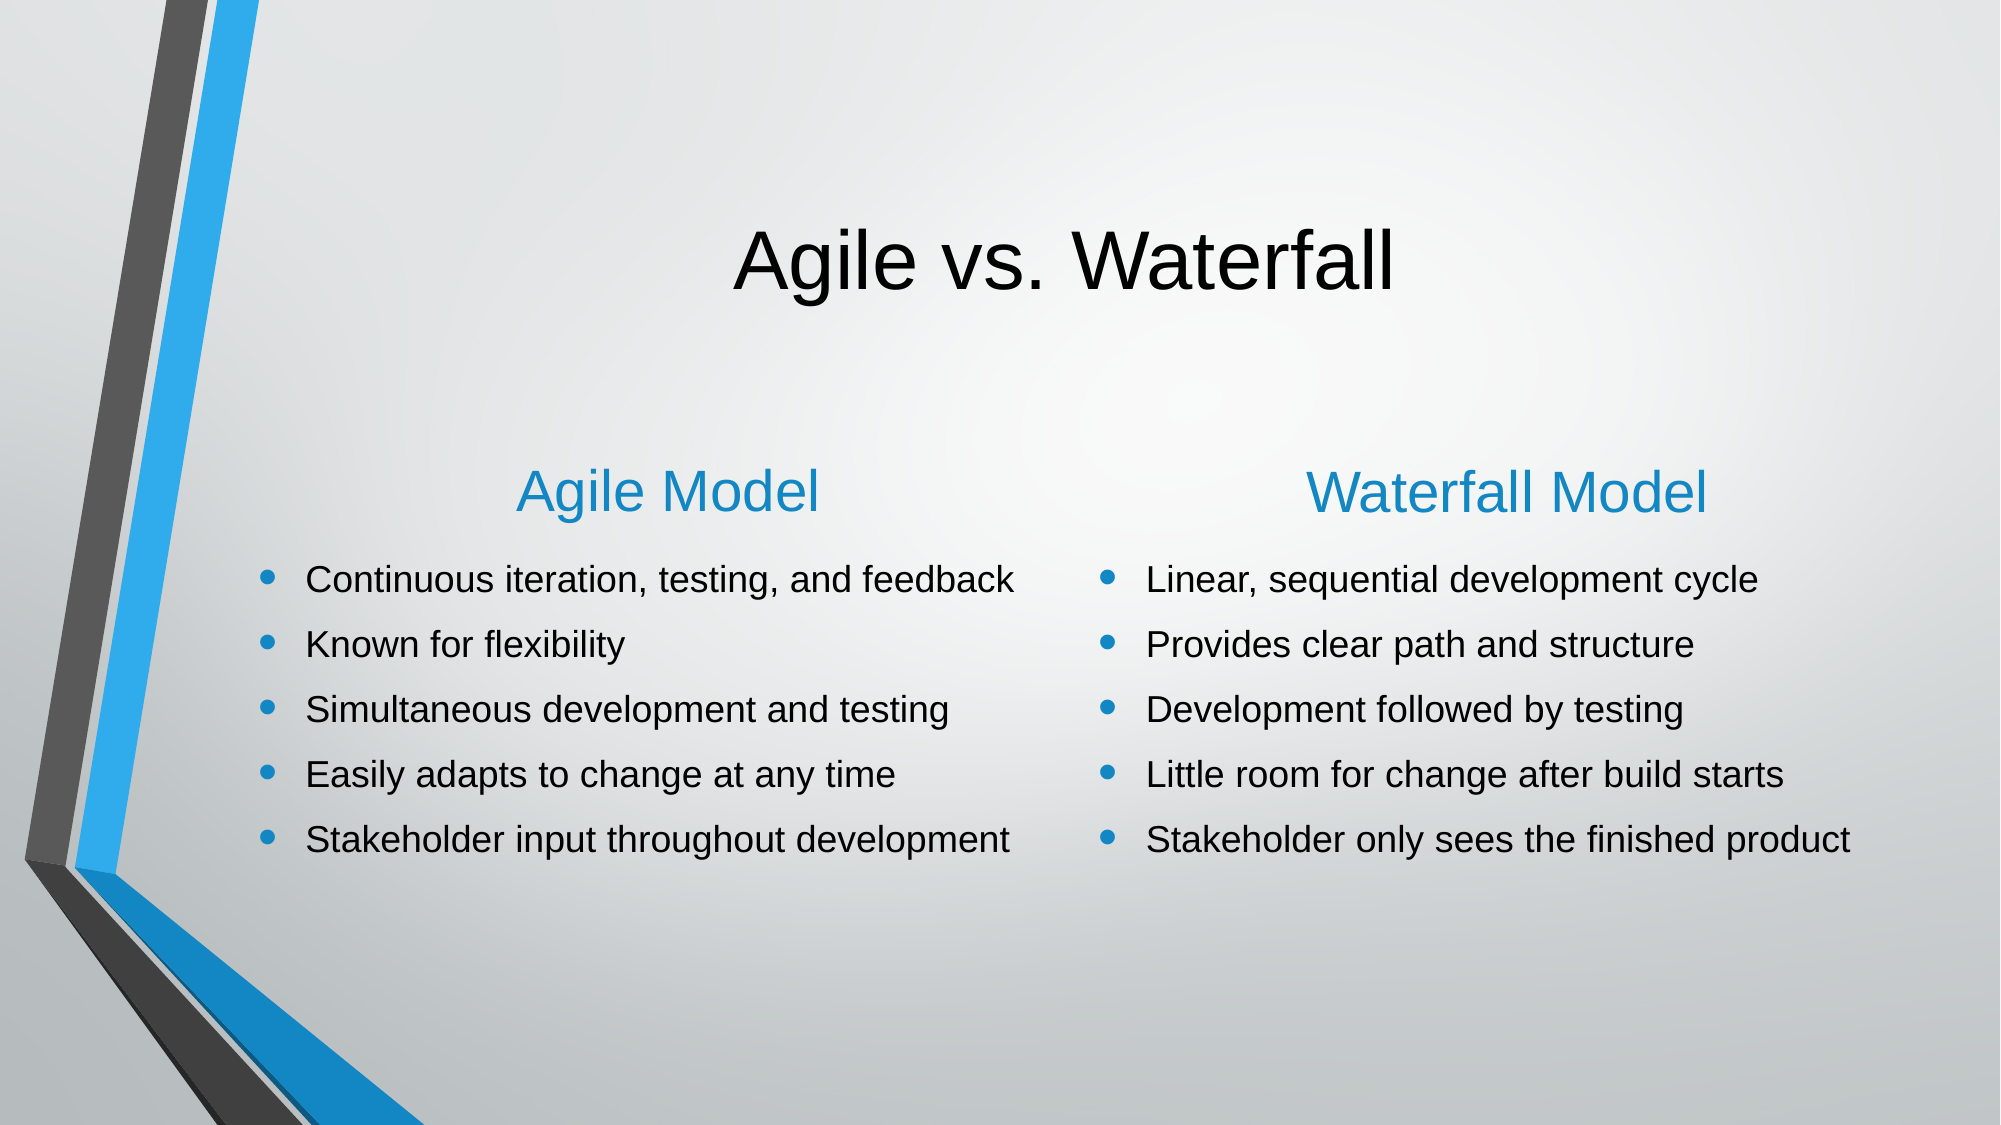

# Agile vs. Waterfall
Agile Model
Waterfall Model
Continuous iteration, testing, and feedback
Known for flexibility
Simultaneous development and testing
Easily adapts to change at any time
Stakeholder input throughout development
Linear, sequential development cycle
Provides clear path and structure
Development followed by testing
Little room for change after build starts
Stakeholder only sees the finished product